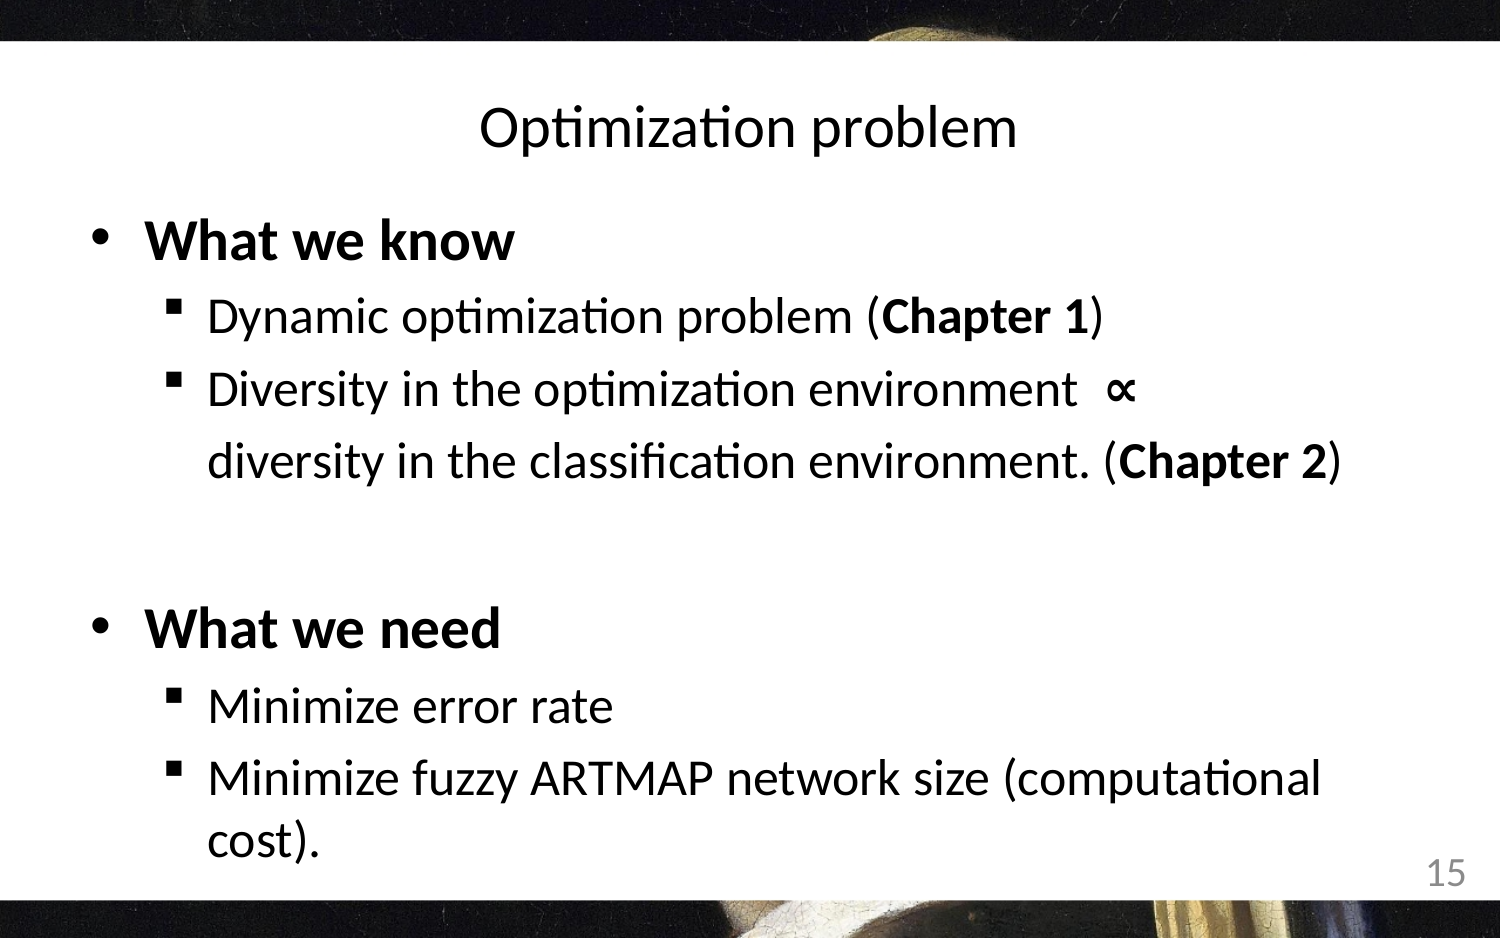

# Optimization problem
What we know
Dynamic optimization problem (Chapter 1)
Diversity in the optimization environment  ∝
	diversity in the classification environment. (Chapter 2)

What we need
Minimize error rate
Minimize fuzzy ARTMAP network size (computational cost).
15